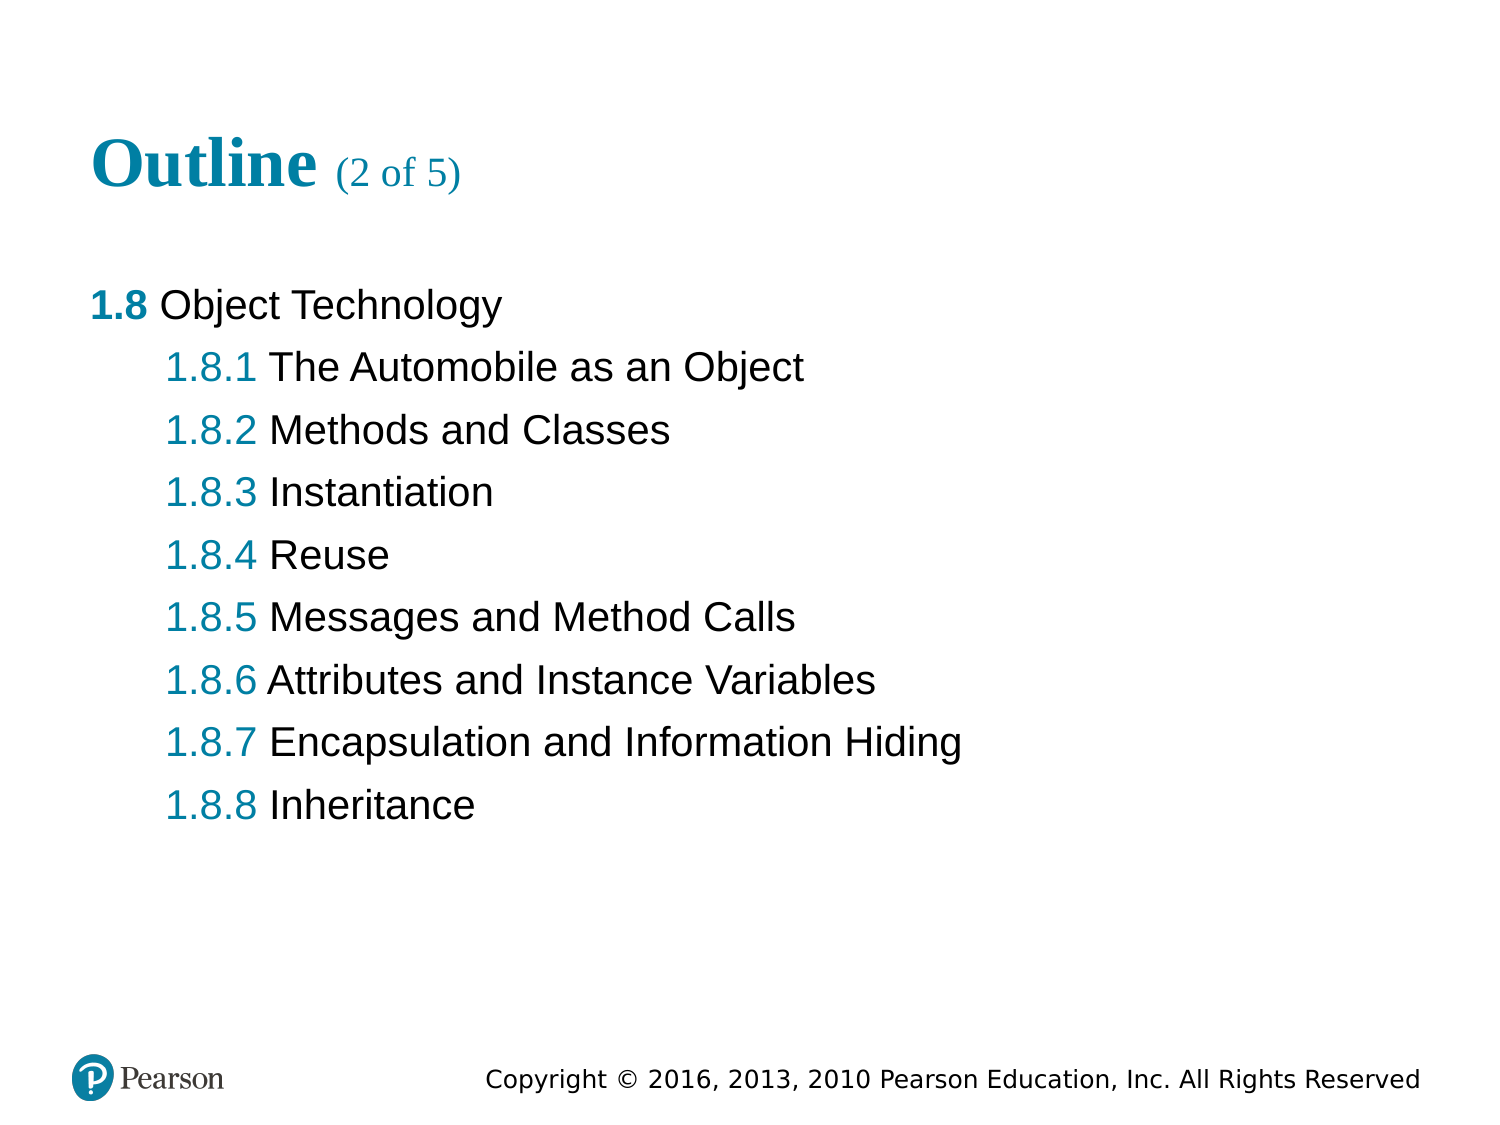

# Outline (2 of 5)
1.8 Object Technology
1.8.1 The Automobile as an Object
1.8.2 Methods and Classes
1.8.3 Instantiation
1.8.4 Reuse
1.8.5 Messages and Method Calls
1.8.6 Attributes and Instance Variables
1.8.7 Encapsulation and Information Hiding
1.8.8 Inheritance